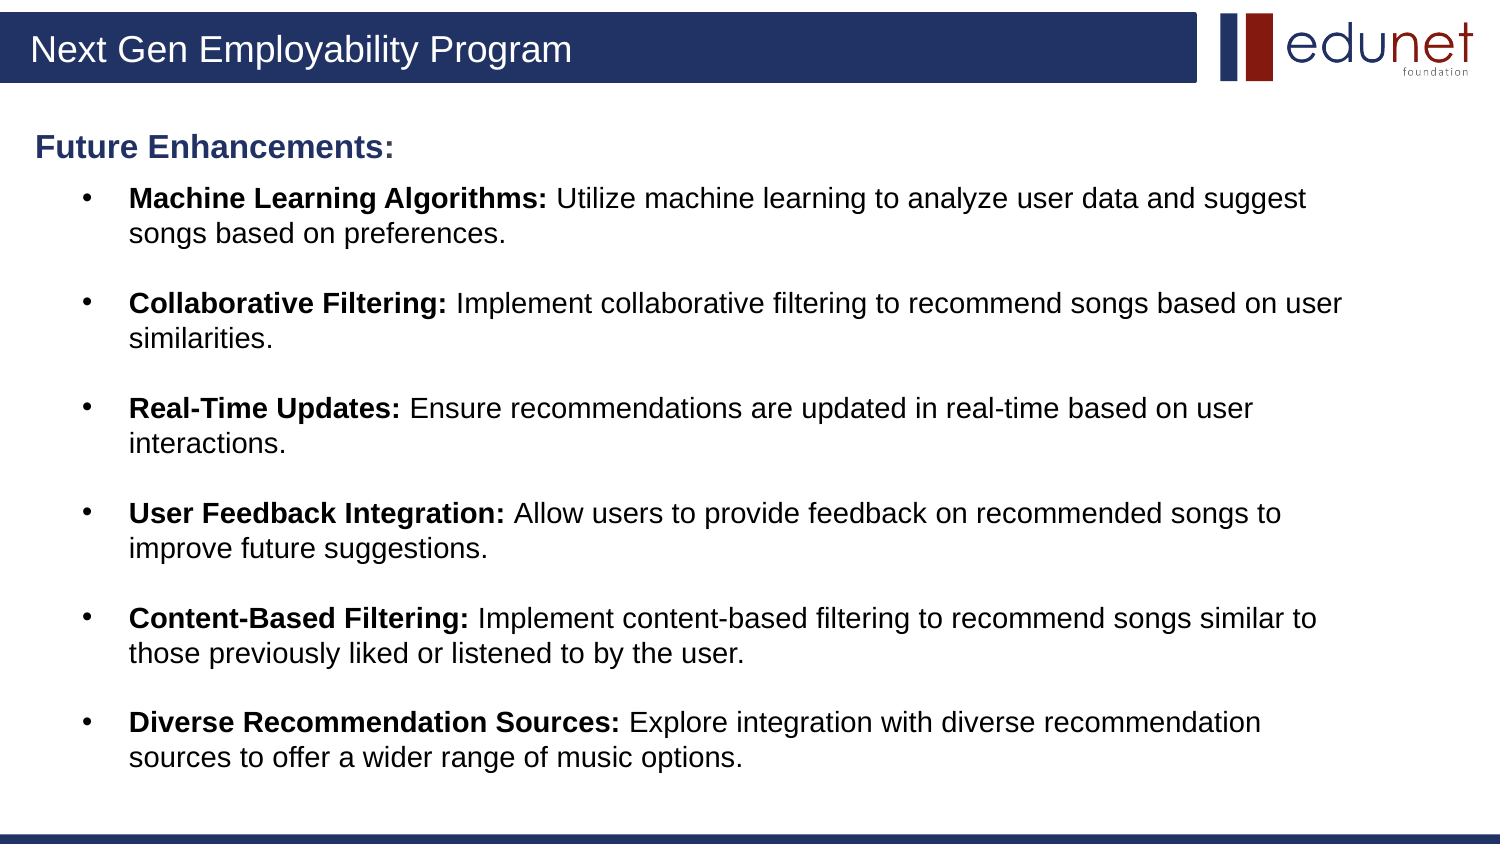

# Future Enhancements:
Machine Learning Algorithms: Utilize machine learning to analyze user data and suggest songs based on preferences.

Collaborative Filtering: Implement collaborative filtering to recommend songs based on user similarities.

Real-Time Updates: Ensure recommendations are updated in real-time based on user interactions.

User Feedback Integration: Allow users to provide feedback on recommended songs to improve future suggestions.

Content-Based Filtering: Implement content-based filtering to recommend songs similar to those previously liked or listened to by the user.

Diverse Recommendation Sources: Explore integration with diverse recommendation sources to offer a wider range of music options.